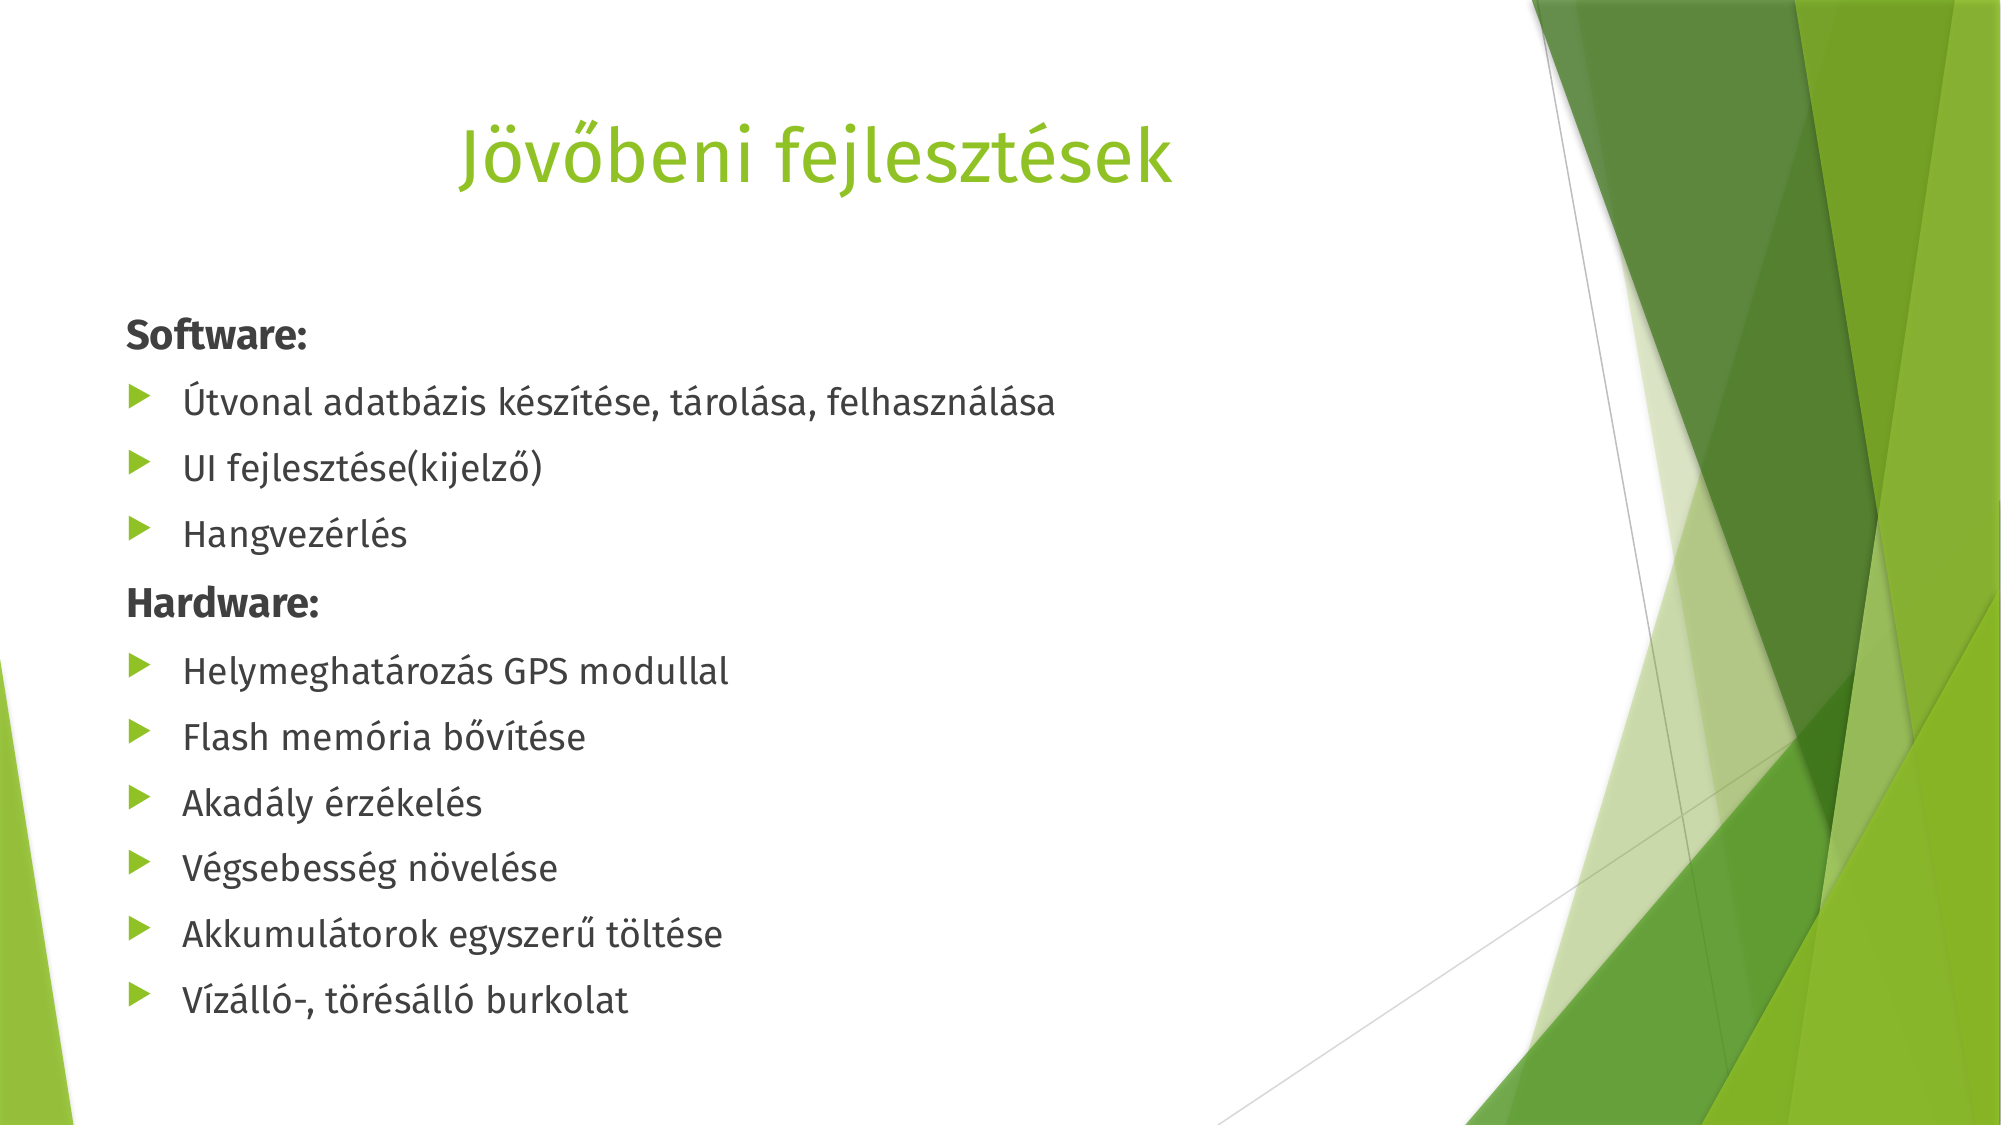

# Jövőbeni fejlesztések
Software:
Útvonal adatbázis készítése, tárolása, felhasználása
UI fejlesztése(kijelző)
Hangvezérlés
Hardware:
Helymeghatározás GPS modullal
Flash memória bővítése
Akadály érzékelés
Végsebesség növelése
Akkumulátorok egyszerű töltése
Vízálló-, törésálló burkolat